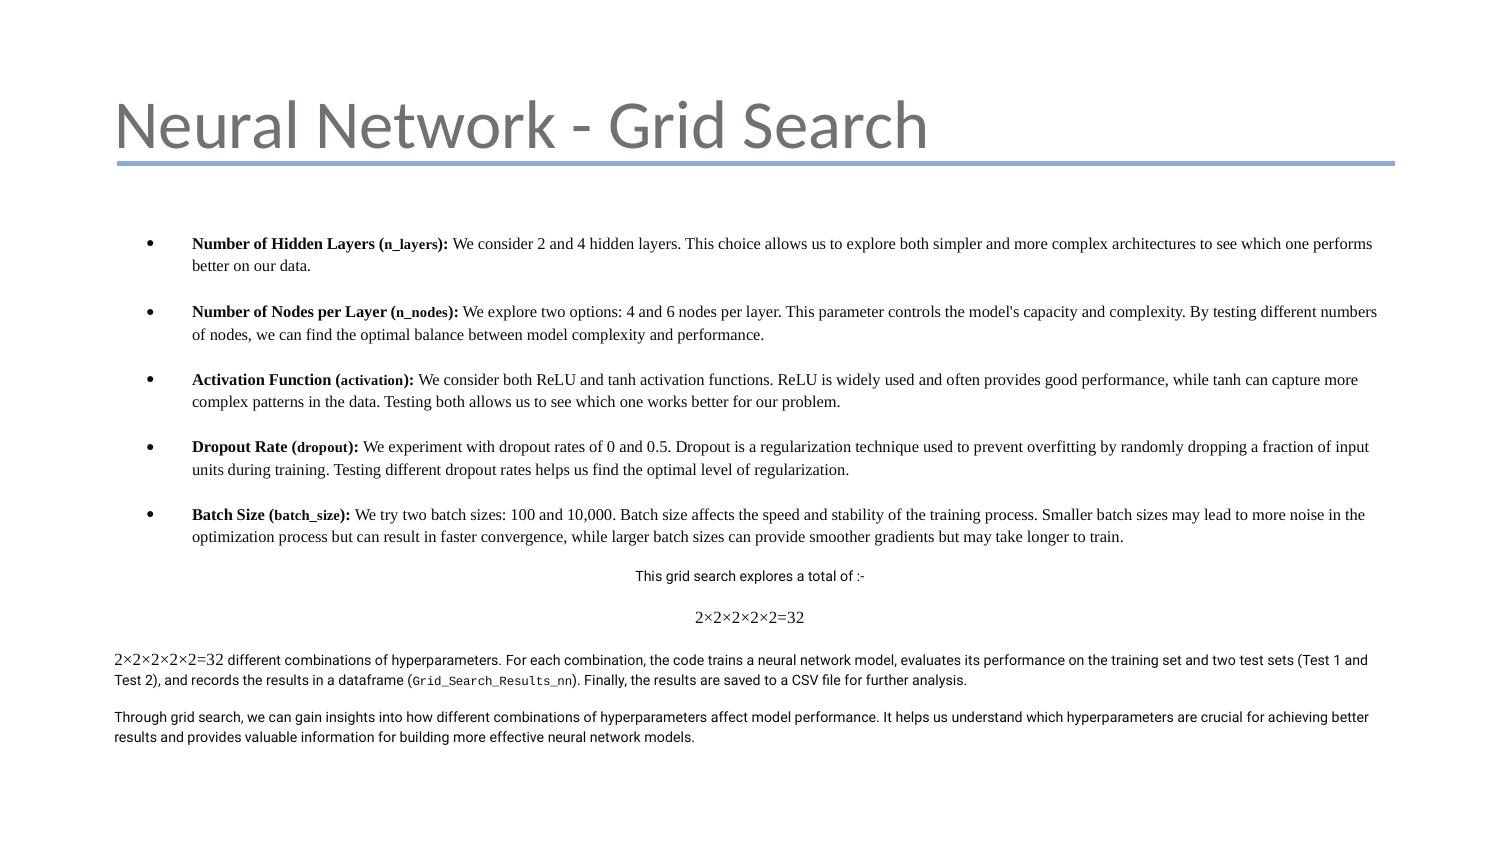

# Neural Network - Grid Search
Number of Hidden Layers (n_layers): We consider 2 and 4 hidden layers. This choice allows us to explore both simpler and more complex architectures to see which one performs better on our data.

Number of Nodes per Layer (n_nodes): We explore two options: 4 and 6 nodes per layer. This parameter controls the model's capacity and complexity. By testing different numbers of nodes, we can find the optimal balance between model complexity and performance.

Activation Function (activation): We consider both ReLU and tanh activation functions. ReLU is widely used and often provides good performance, while tanh can capture more complex patterns in the data. Testing both allows us to see which one works better for our problem.

Dropout Rate (dropout): We experiment with dropout rates of 0 and 0.5. Dropout is a regularization technique used to prevent overfitting by randomly dropping a fraction of input units during training. Testing different dropout rates helps us find the optimal level of regularization.

Batch Size (batch_size): We try two batch sizes: 100 and 10,000. Batch size affects the speed and stability of the training process. Smaller batch sizes may lead to more noise in the optimization process but can result in faster convergence, while larger batch sizes can provide smoother gradients but may take longer to train.
This grid search explores a total of :-
2×2×2×2×2=32
2×2×2×2×2=32 different combinations of hyperparameters. For each combination, the code trains a neural network model, evaluates its performance on the training set and two test sets (Test 1 and Test 2), and records the results in a dataframe (Grid_Search_Results_nn). Finally, the results are saved to a CSV file for further analysis.
Through grid search, we can gain insights into how different combinations of hyperparameters affect model performance. It helps us understand which hyperparameters are crucial for achieving better results and provides valuable information for building more effective neural network models.